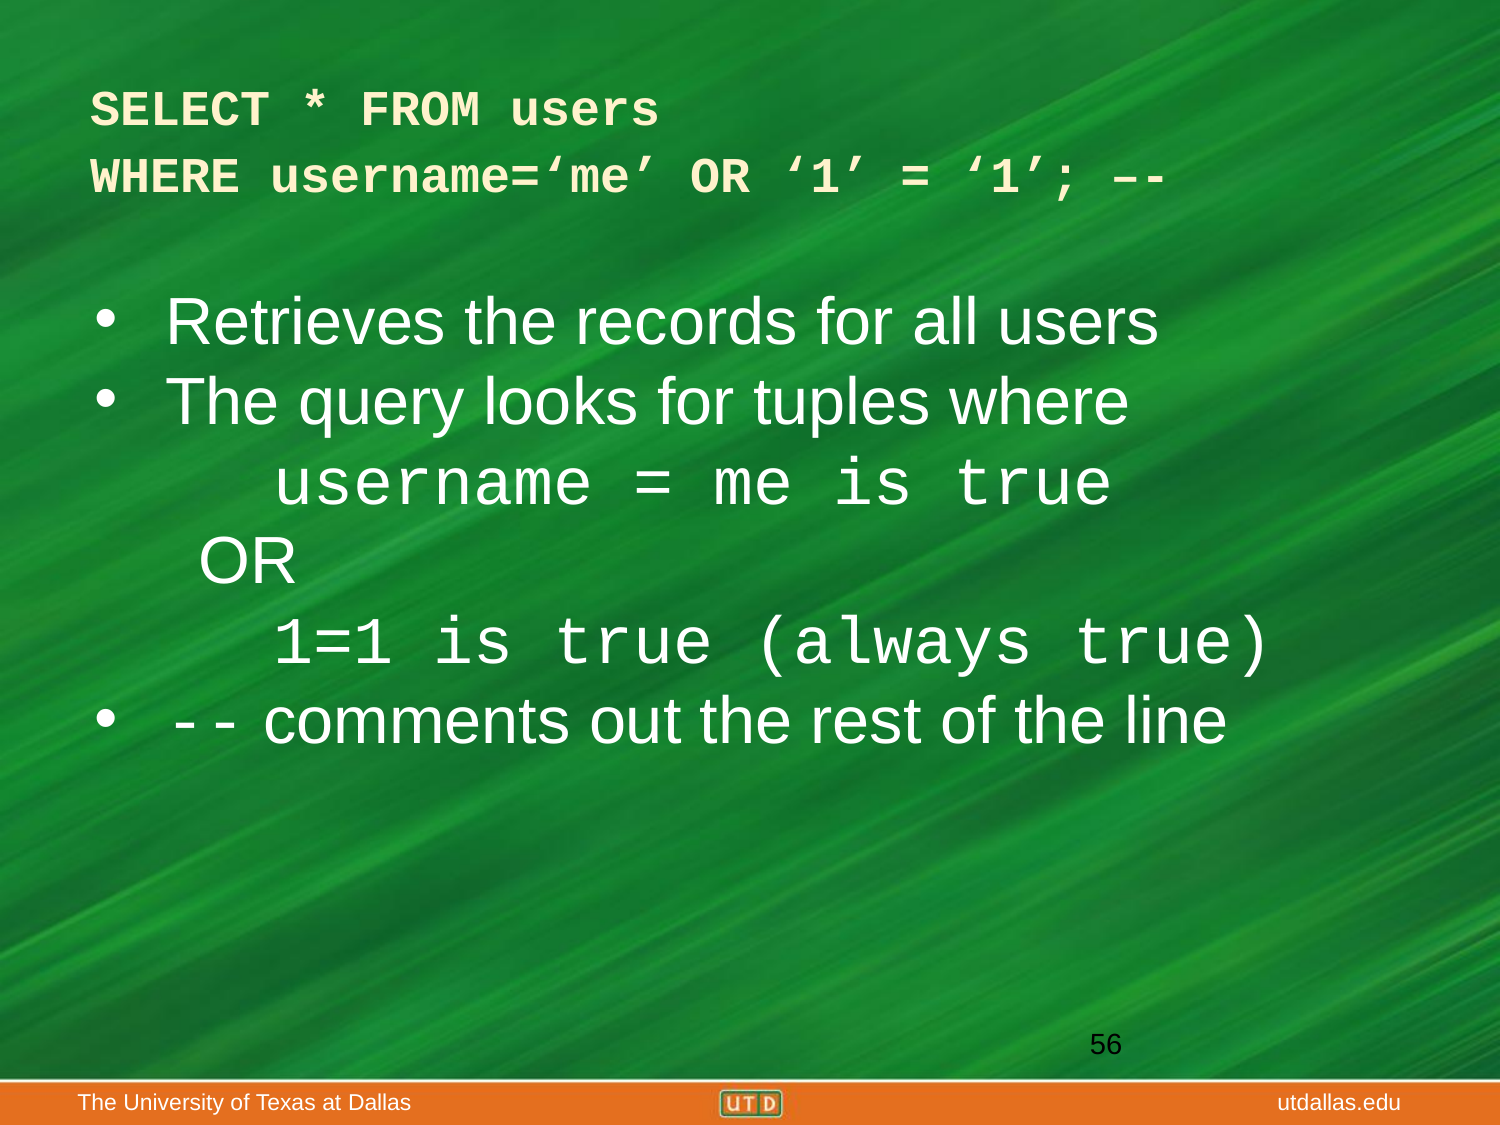

# SELECT * FROM users
WHERE username=‘me’ OR ‘1’ = ‘1’; –-
Retrieves the records for all users
The query looks for tuples where
username = me is true
OR
1=1 is true (always true)
-- comments out the rest of the line
56